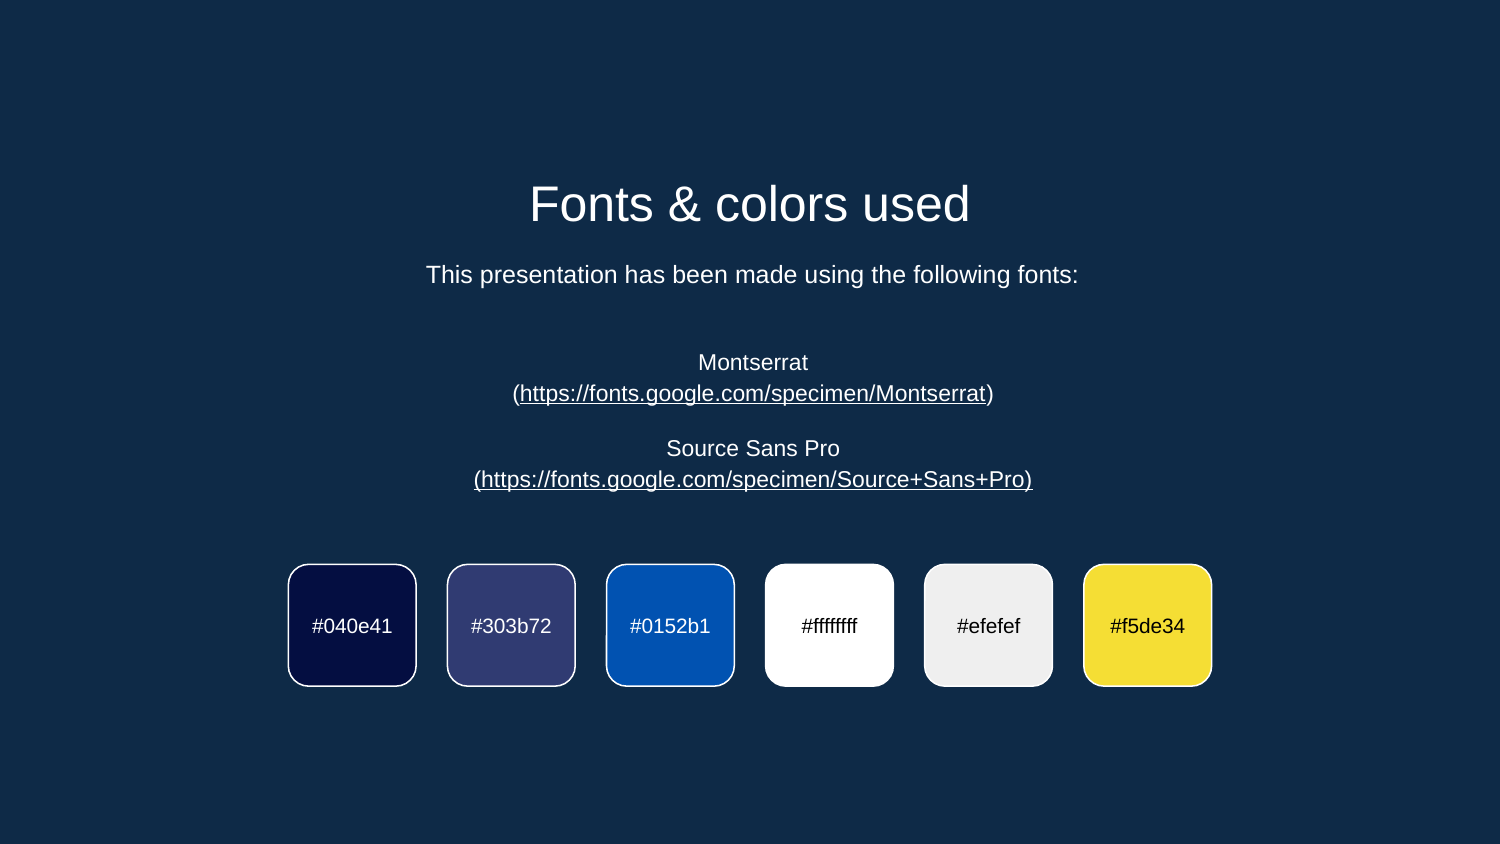

Fonts & colors used
This presentation has been made using the following fonts:

Montserrat
(https://fonts.google.com/specimen/Montserrat)

Source Sans Pro
(https://fonts.google.com/specimen/Source+Sans+Pro)

#040e41
#303b72
#0152b1
#ffffffff
#efefef
#f5de34